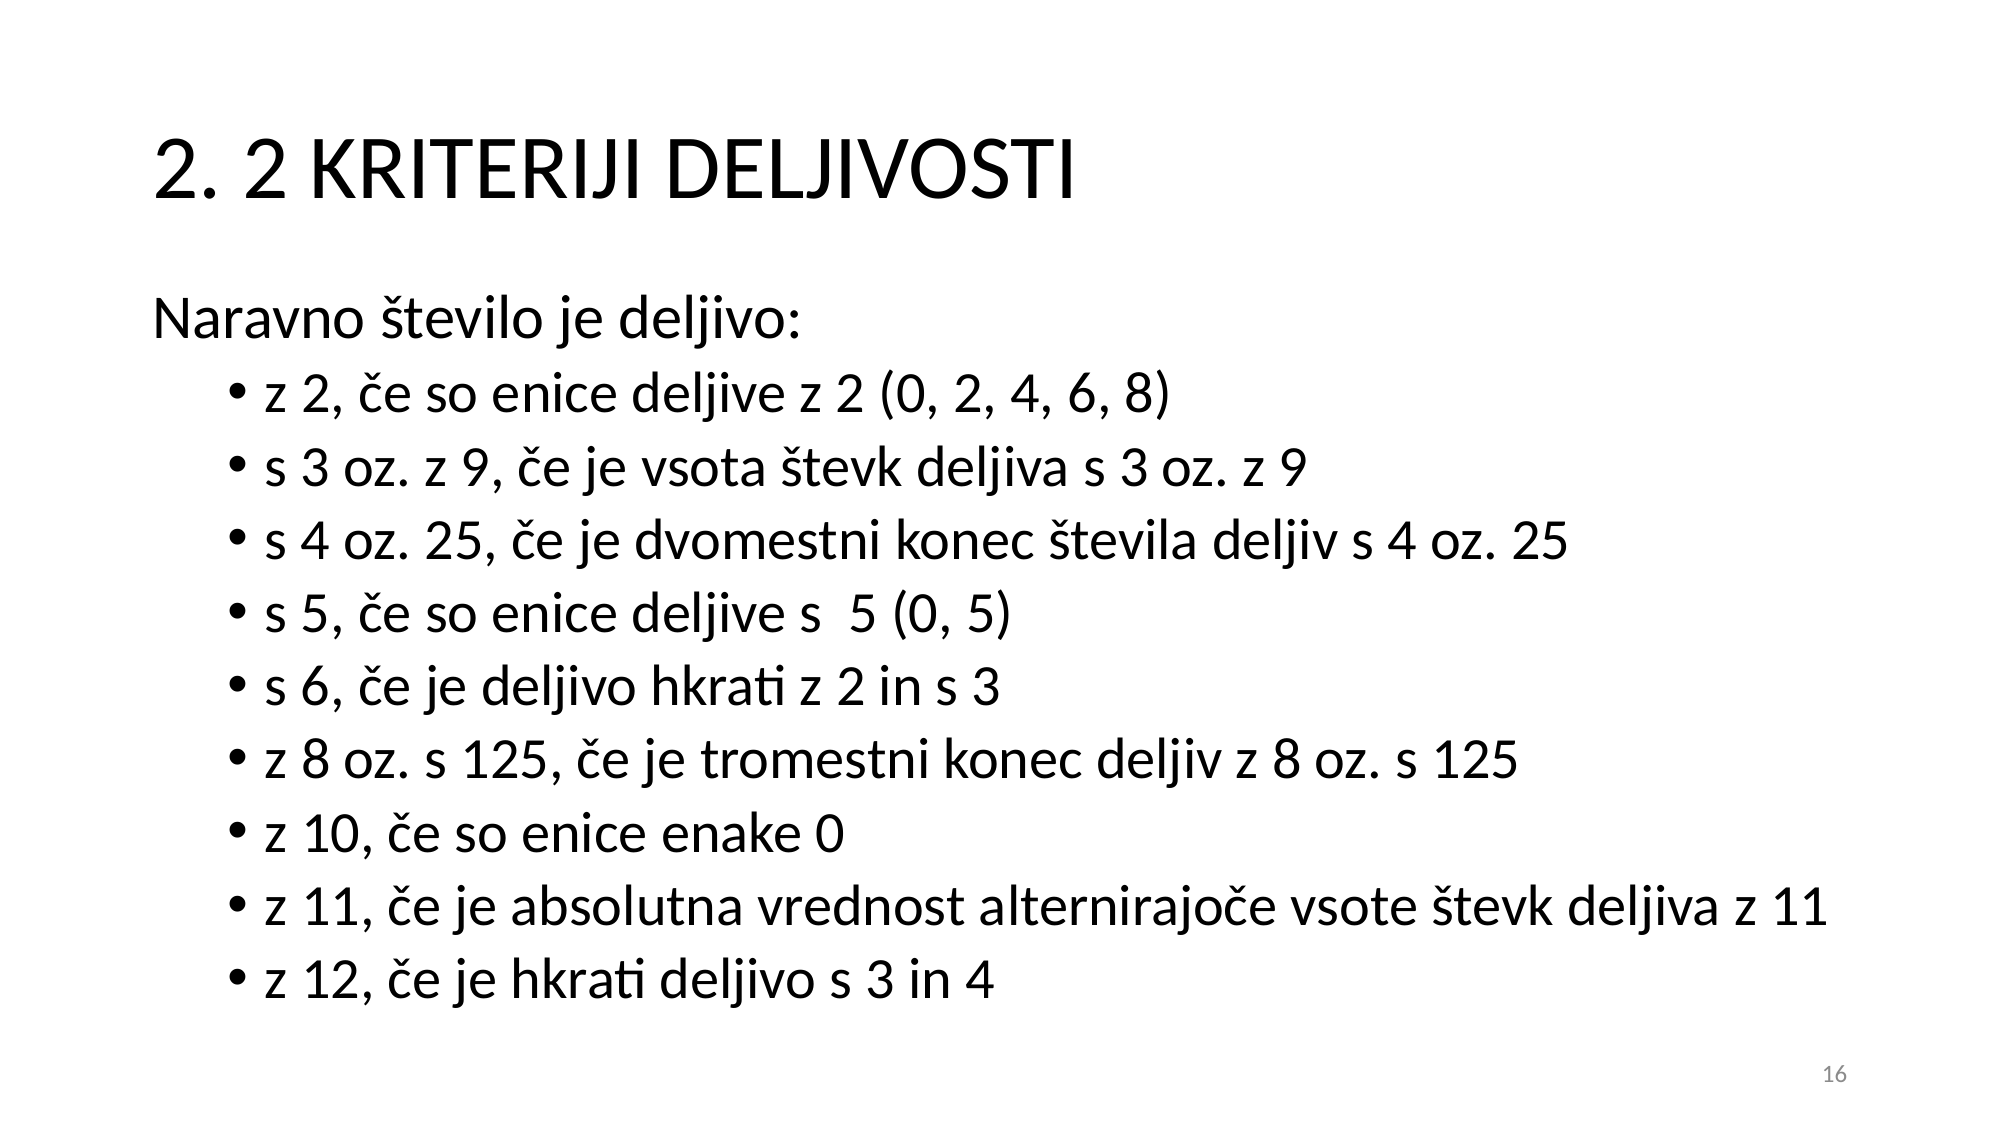

# 2. 2 KRITERIJI DELJIVOSTI
Naravno število je deljivo:
z 2, če so enice deljive z 2 (0, 2, 4, 6, 8)
s 3 oz. z 9, če je vsota števk deljiva s 3 oz. z 9
s 4 oz. 25, če je dvomestni konec števila deljiv s 4 oz. 25
s 5, če so enice deljive s  5 (0, 5)
s 6, če je deljivo hkrati z 2 in s 3
z 8 oz. s 125, če je tromestni konec deljiv z 8 oz. s 125
z 10, če so enice enake 0
z 11, če je absolutna vrednost alternirajoče vsote števk deljiva z 11
z 12, če je hkrati deljivo s 3 in 4

16